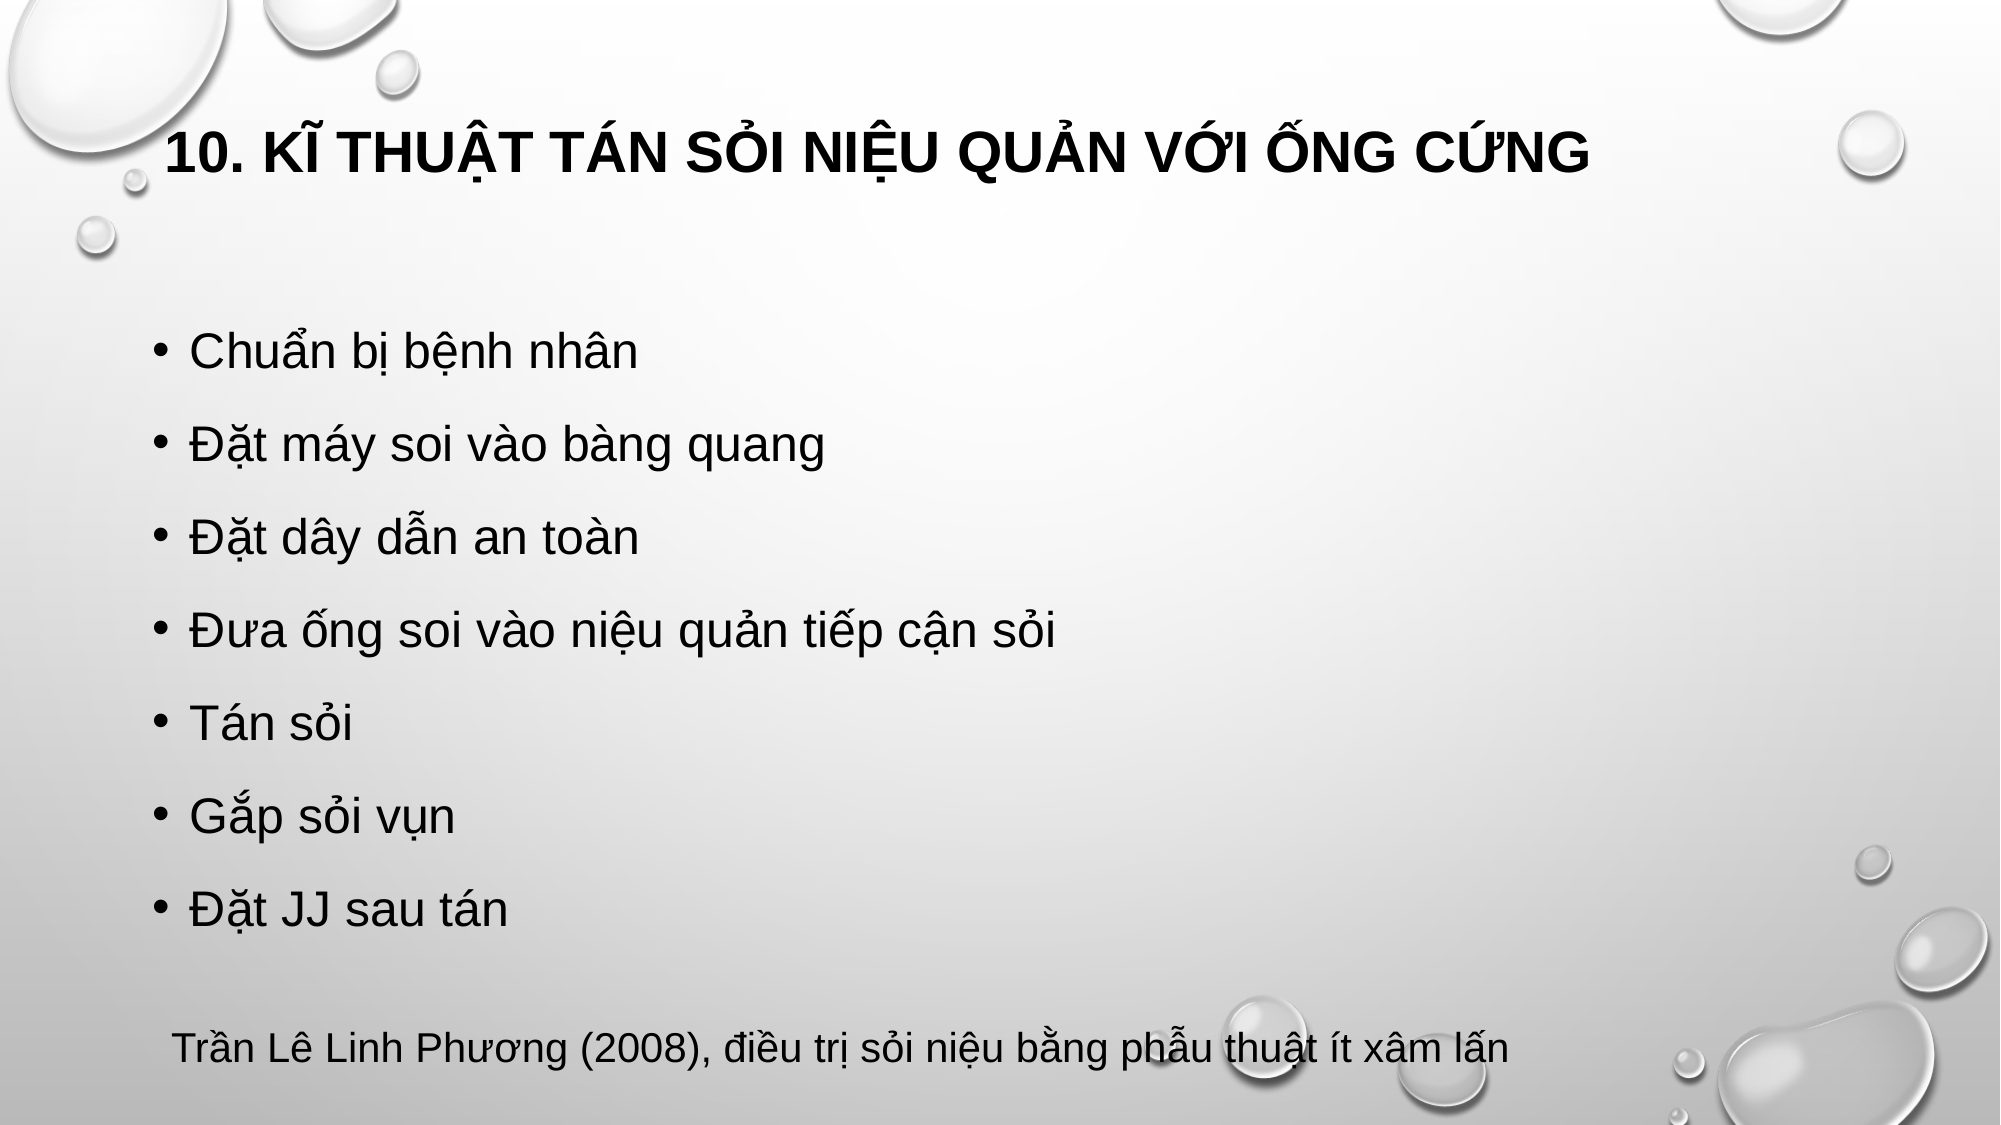

# 10. KĨ THUẬT TÁN SỎI NIỆU QUẢN VỚI ỐNG CỨNG
Chuẩn bị bệnh nhân
Đặt máy soi vào bàng quang
Đặt dây dẫn an toàn
Đưa ống soi vào niệu quản tiếp cận sỏi
Tán sỏi
Gắp sỏi vụn
Đặt JJ sau tán

Trần Lê Linh Phương (2008), điều trị sỏi niệu bằng phẫu thuật ít xâm lấn